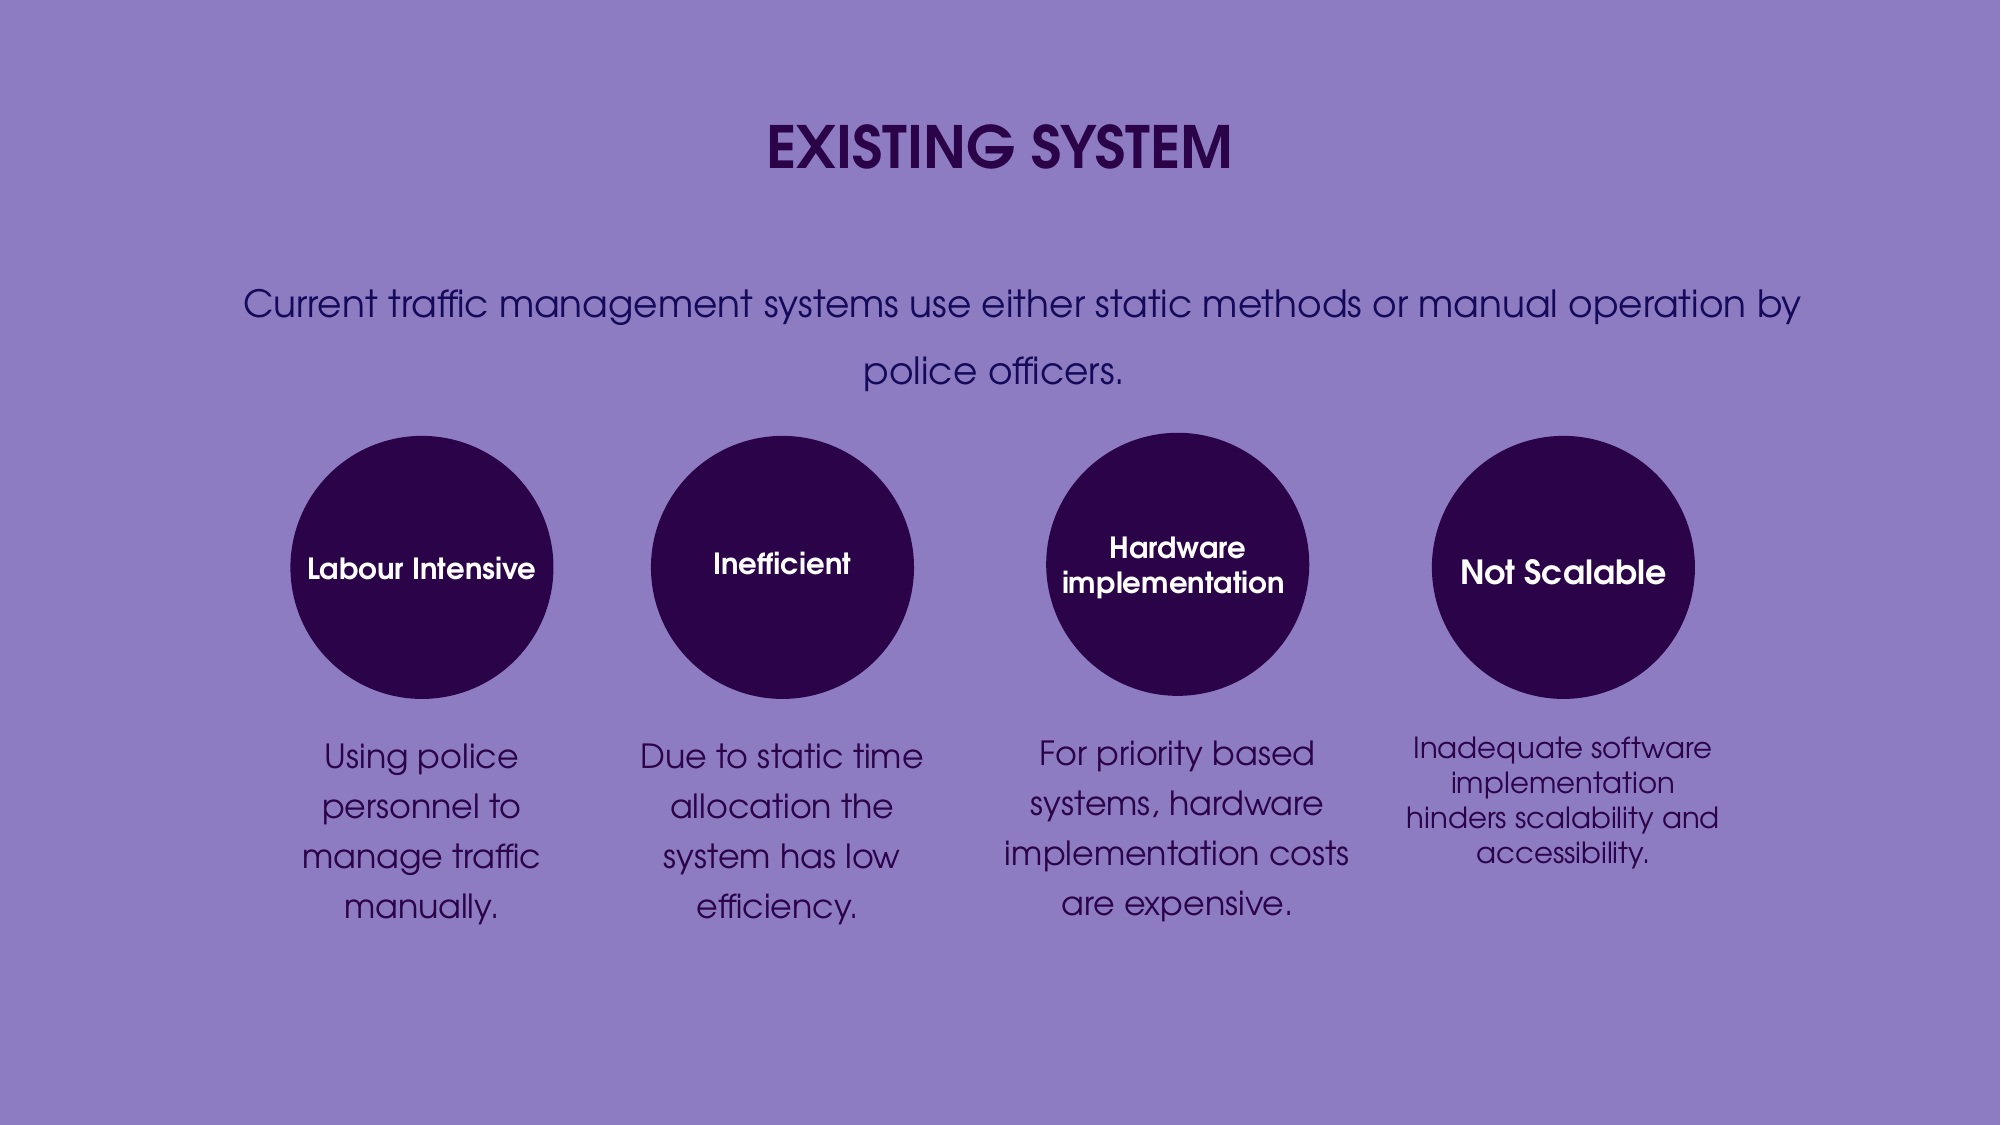

# EXISTING SYSTEM
     Current traffic management systems use either static methods or manual operation by police officers.

Inefficient

Hardware implementation
Labour Intensive
Not Scalable
Inadequate software implementation hinders scalability and accessibility.
For priority based systems, hardware implementation costs are expensive.
Using police personnel to manage traffic manually.
Due to static time allocation the system has low efficiency.